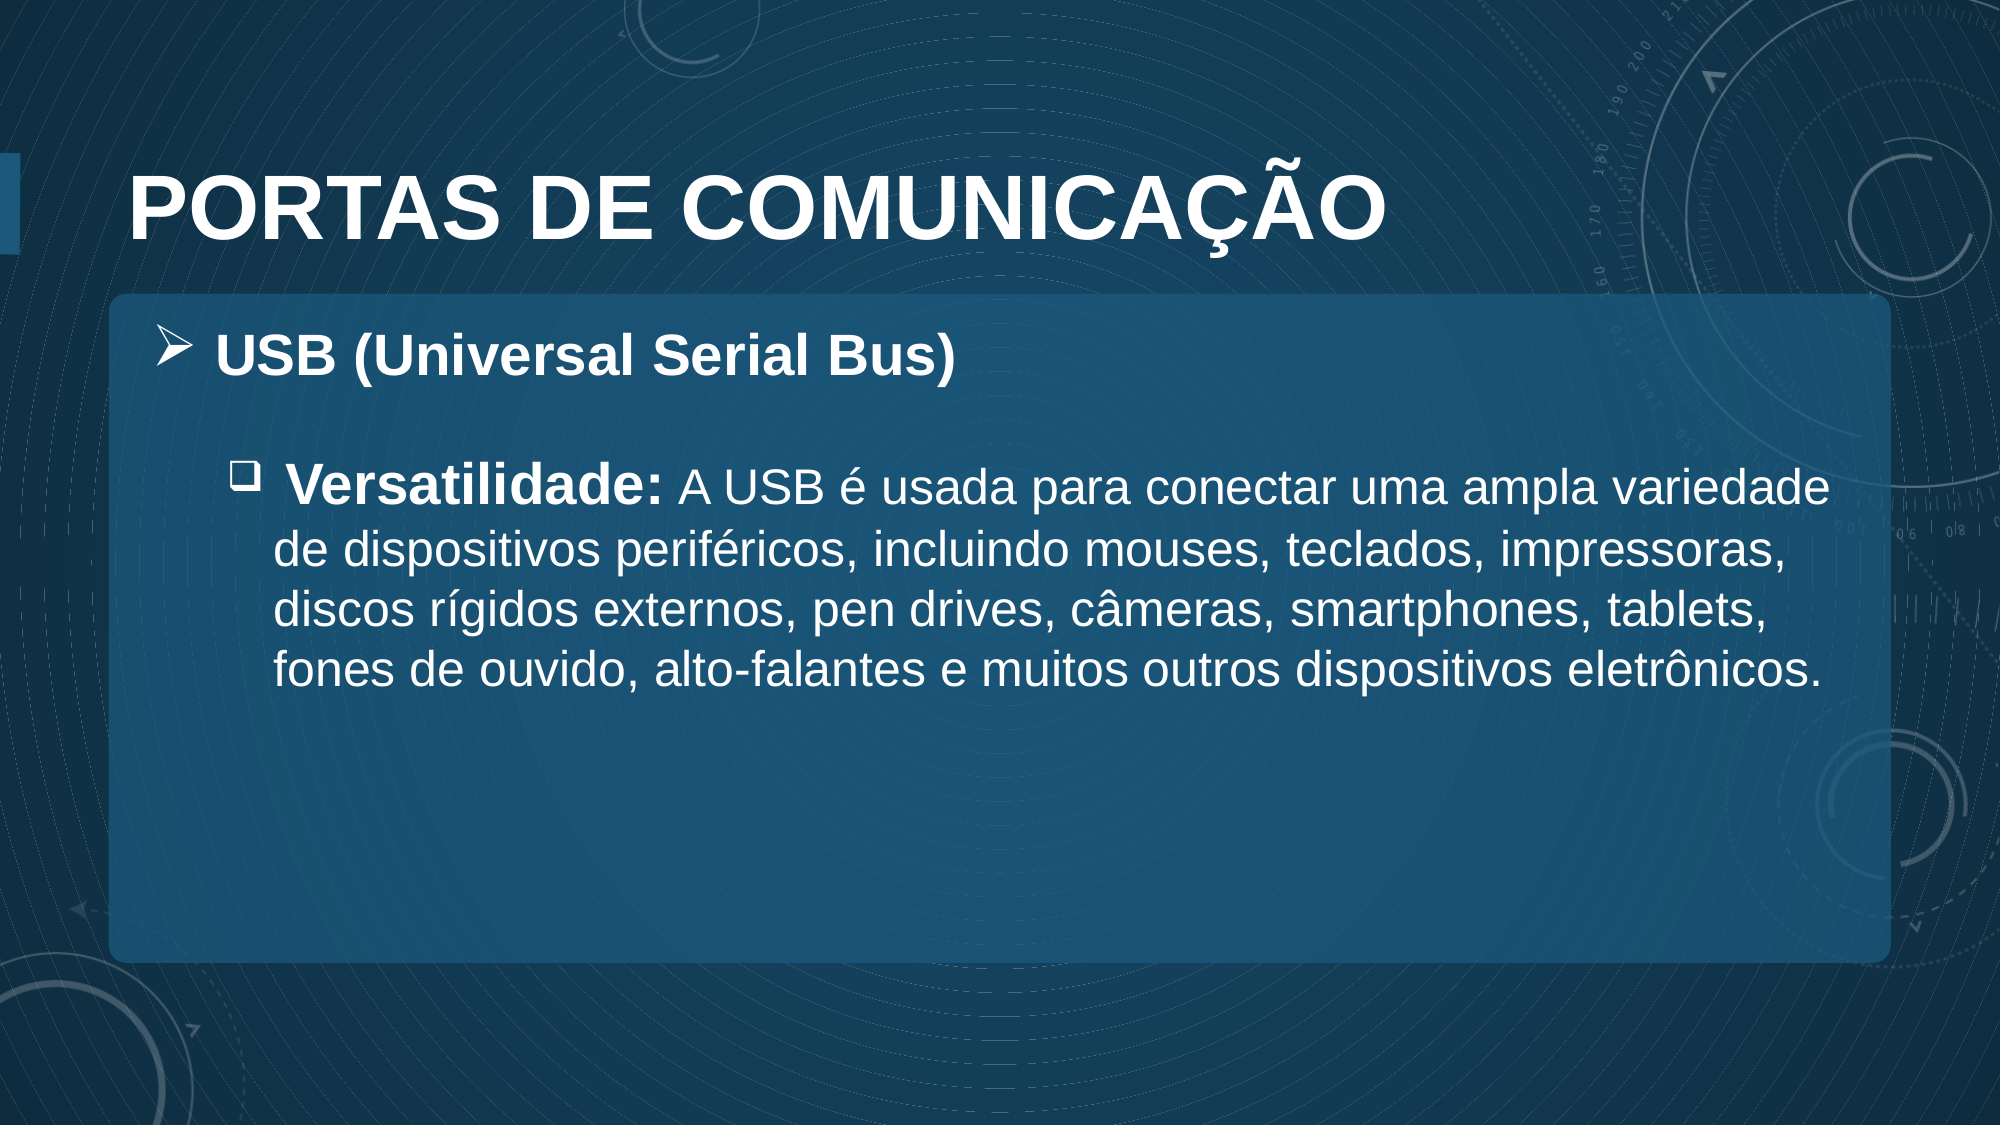

# Portas de comunicação
 USB (Universal Serial Bus)

 Versatilidade: A USB é usada para conectar uma ampla variedade de dispositivos periféricos, incluindo mouses, teclados, impressoras, discos rígidos externos, pen drives, câmeras, smartphones, tablets, fones de ouvido, alto-falantes e muitos outros dispositivos eletrônicos.